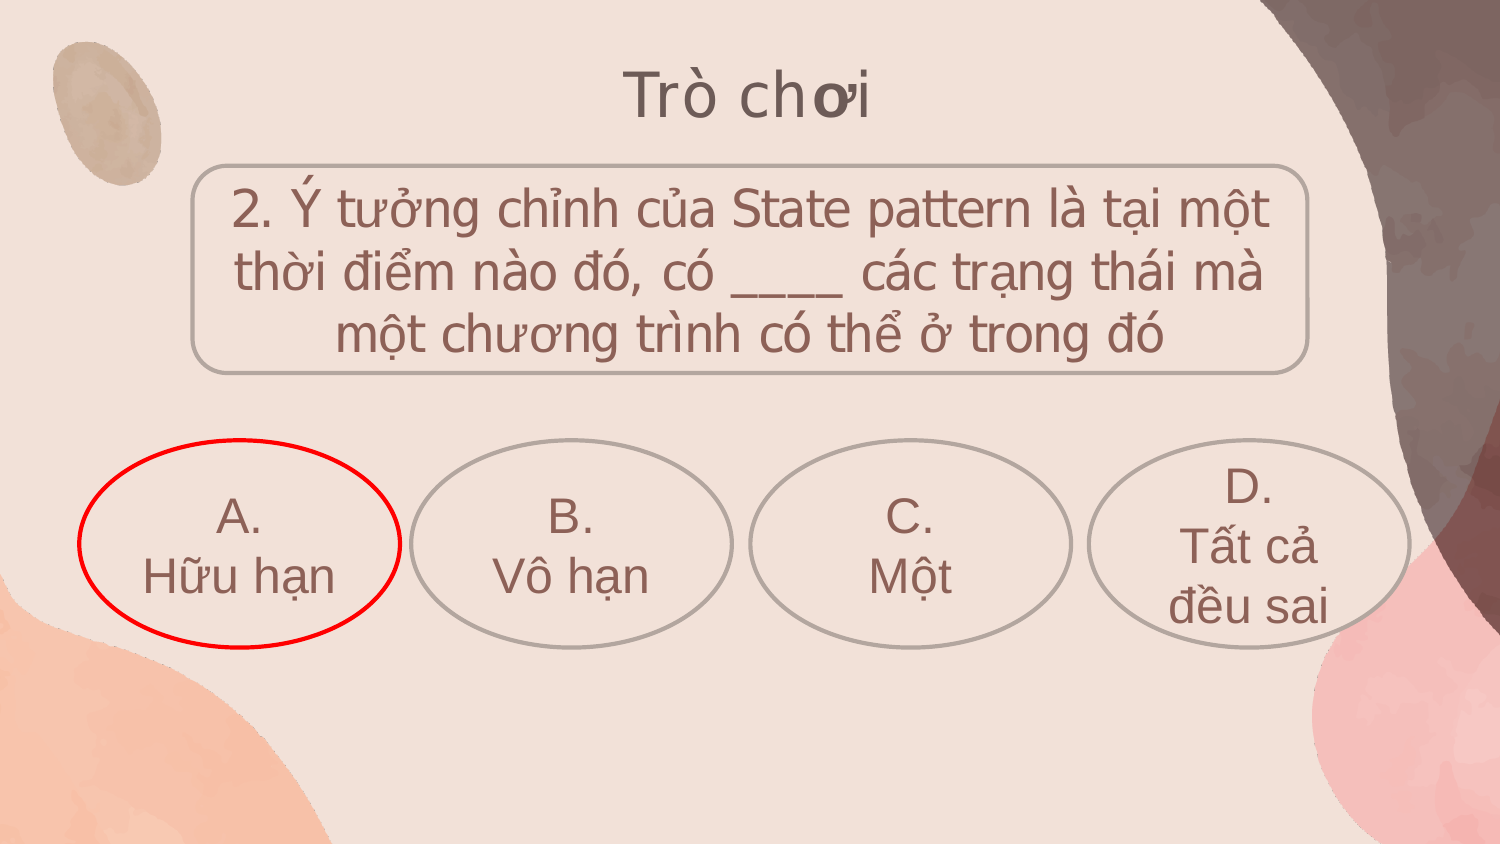

# Trò chơi
2. Ý tưởng chỉnh của State pattern là tại một thời điểm nào đó, có ____ các trạng thái mà một chương trình có thể ở trong đó
A.
Hữu hạn
B.
Vô hạn
C.
Một
D.
Tất cả đều sai